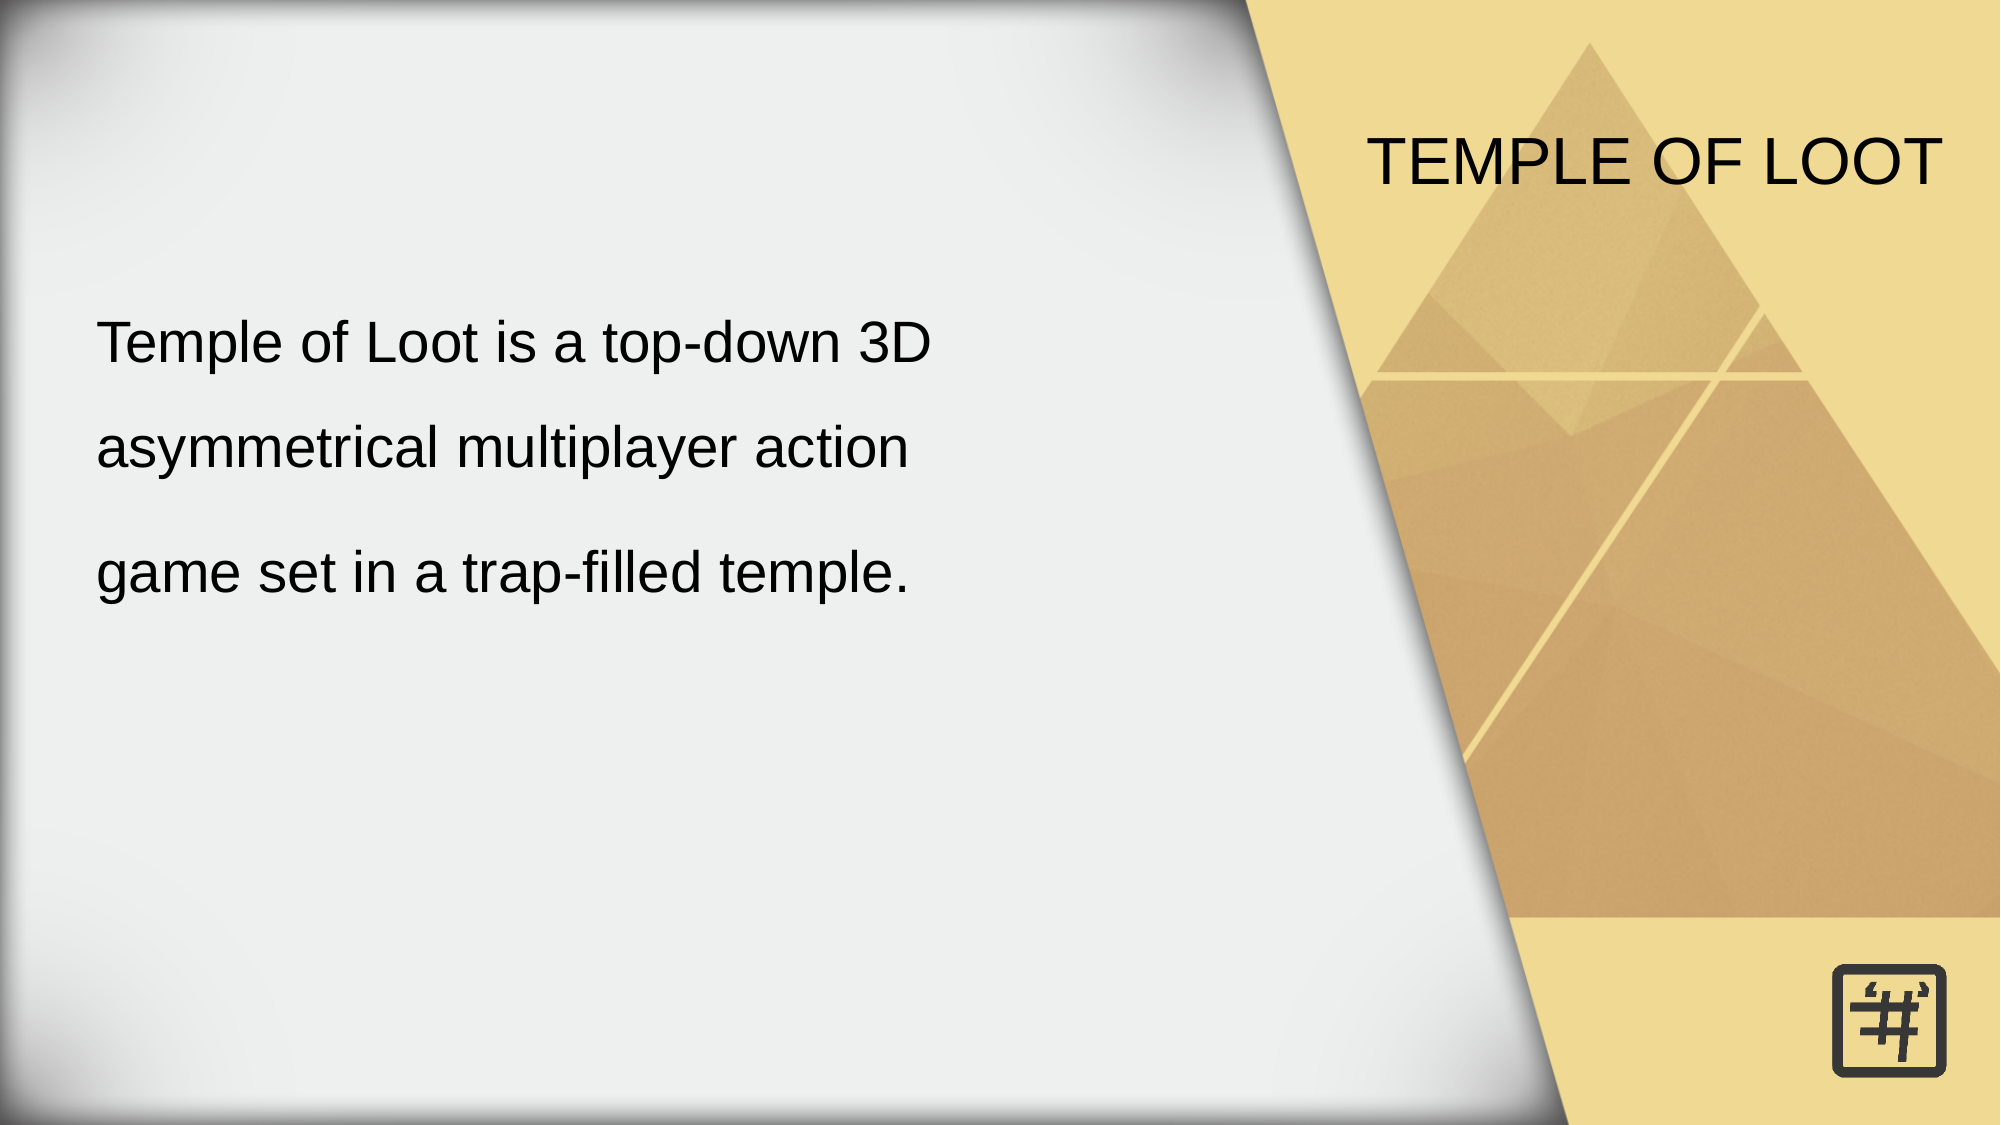

Temple of Loot is a top-down 3D
asymmetrical multiplayer action
game set in a trap-filled temple.